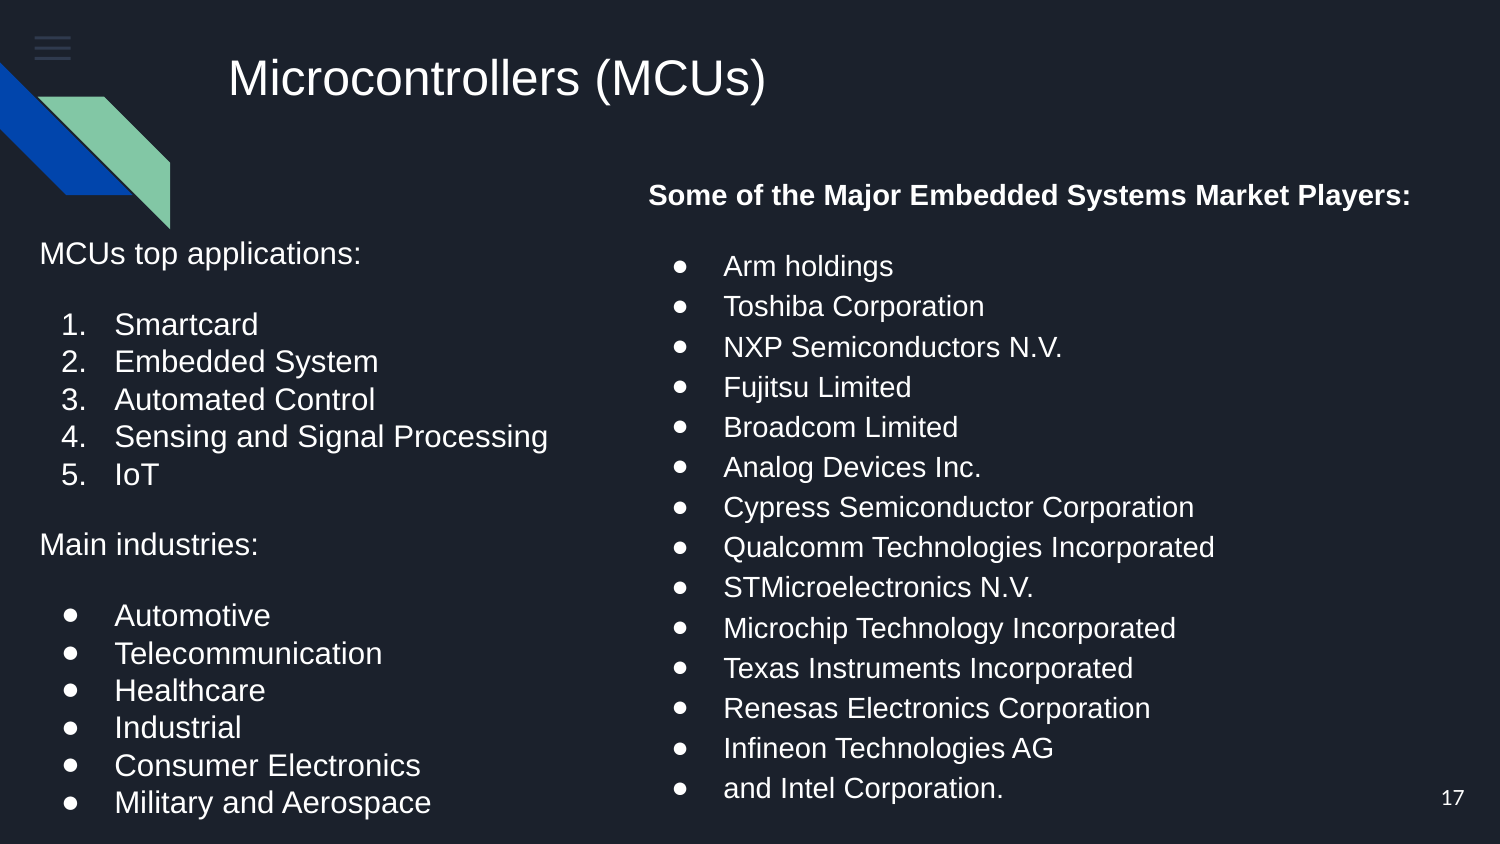

# Microcontrollers (MCUs)
Some of the Major Embedded Systems Market Players:
Arm holdings
Toshiba Corporation
NXP Semiconductors N.V.
Fujitsu Limited
Broadcom Limited
Analog Devices Inc.
Cypress Semiconductor Corporation
Qualcomm Technologies Incorporated
STMicroelectronics N.V.
Microchip Technology Incorporated
Texas Instruments Incorporated
Renesas Electronics Corporation
Infineon Technologies AG
and Intel Corporation.
MCUs top applications:
Smartcard
Embedded System
Automated Control
Sensing and Signal Processing
IoT
Main industries:
Automotive
Telecommunication
Healthcare
Industrial
Consumer Electronics
Military and Aerospace

17